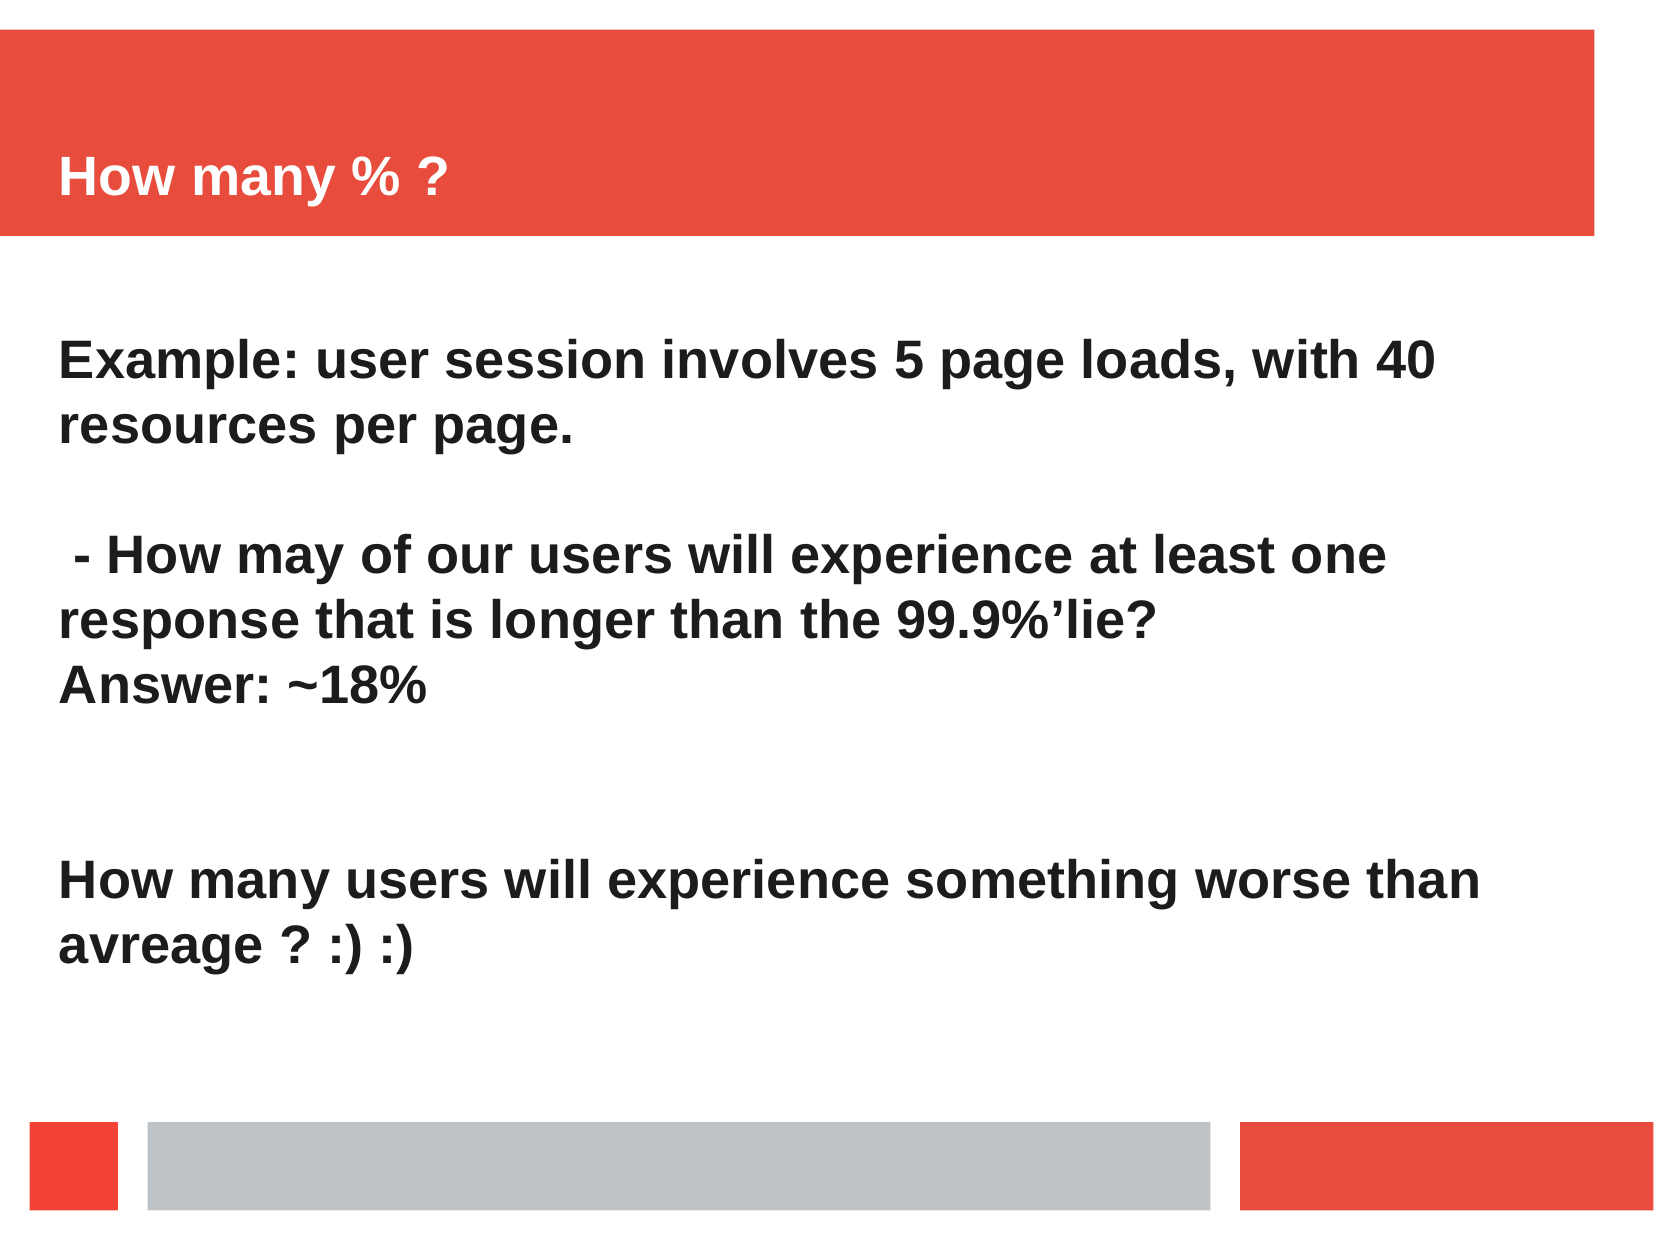

How many % ?
Example: user session involves 5 page loads, with 40 resources per page.

 - How may of our users will experience at least one
response that is longer than the 99.9%’lie?
Answer: ~18%

How many users will experience something worse than avreage ? :) :)